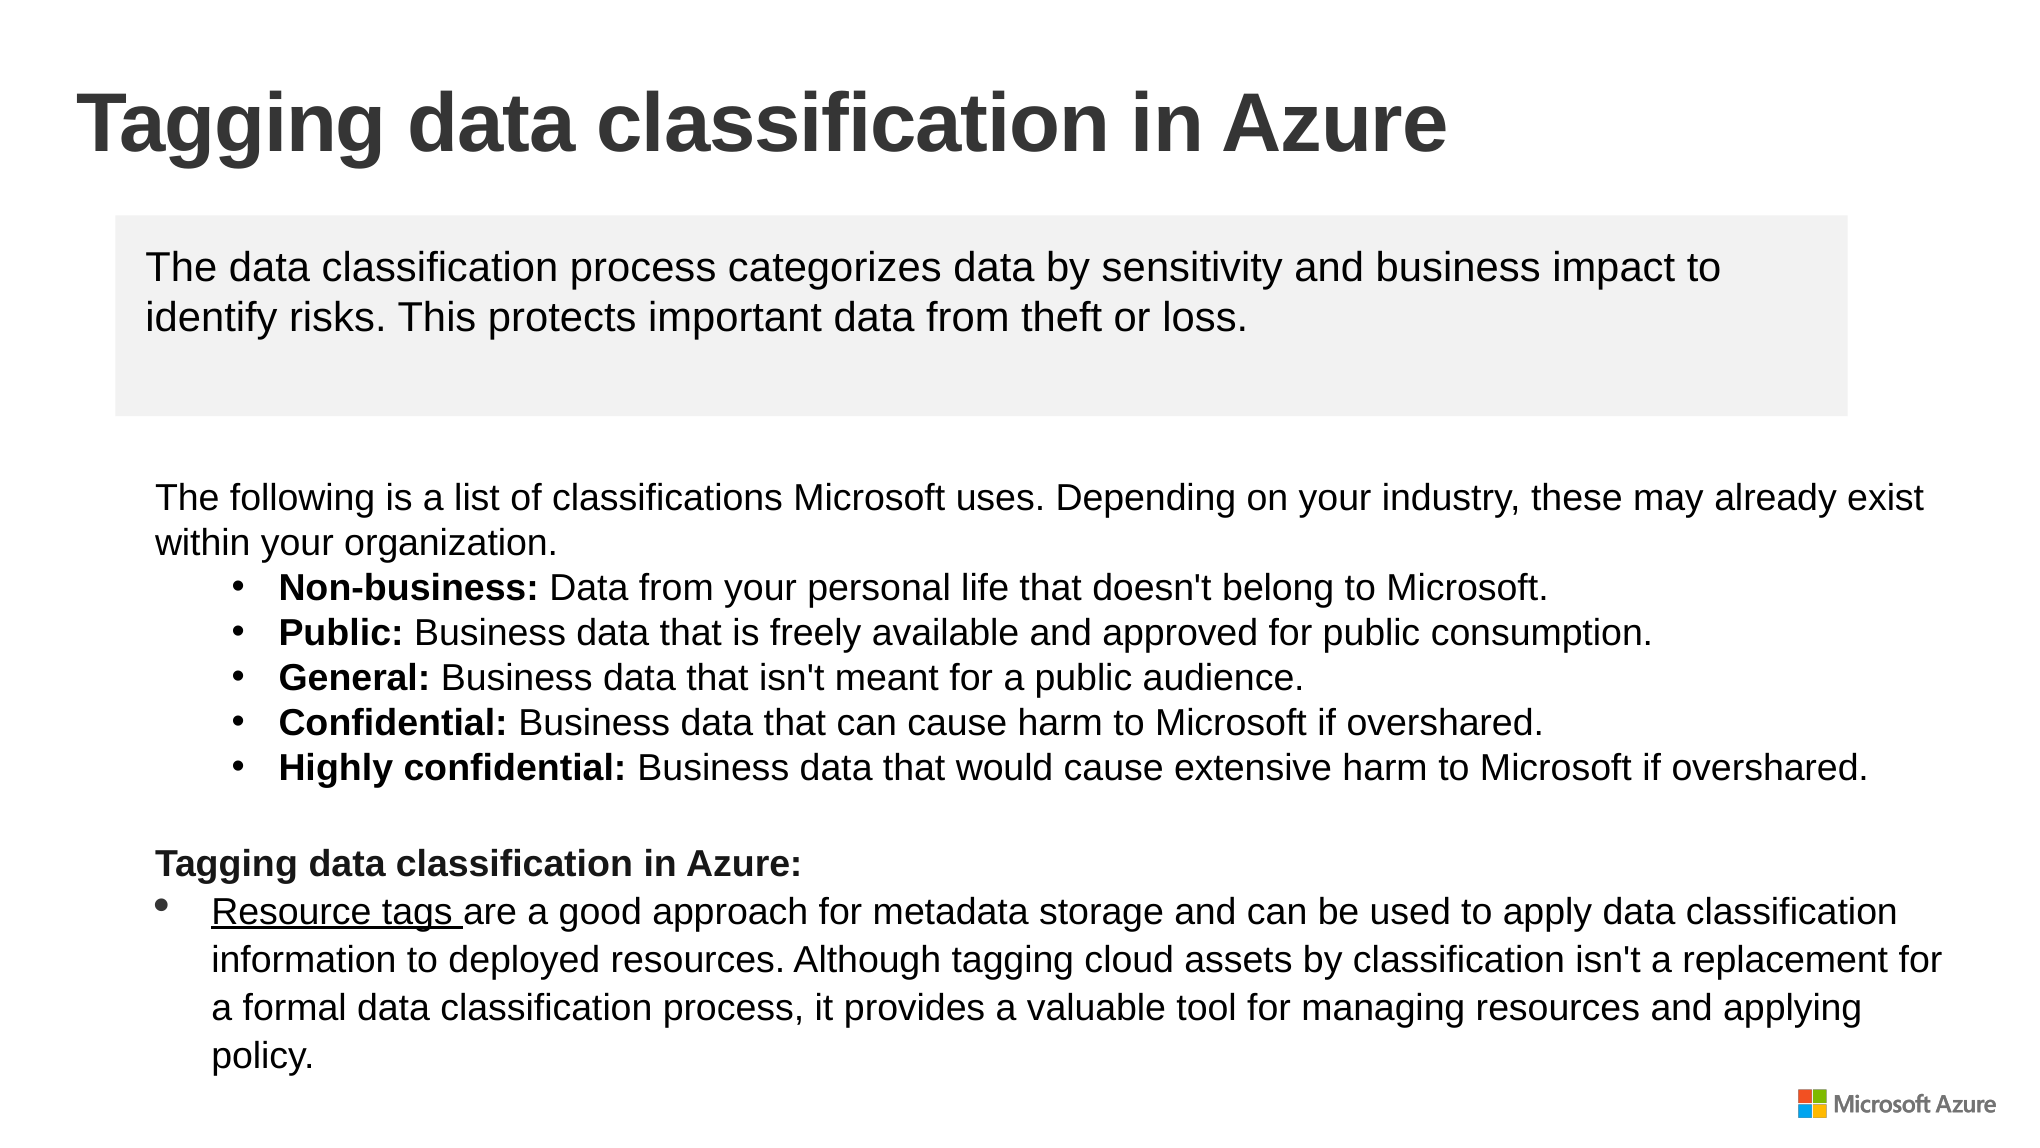

Tagging data classification in Azure
The data classification process categorizes data by sensitivity and business impact to identify risks. This protects important data from theft or loss.
The following is a list of classifications Microsoft uses. Depending on your industry, these may already exist within your organization.
Non-business: Data from your personal life that doesn't belong to Microsoft.
Public: Business data that is freely available and approved for public consumption.
General: Business data that isn't meant for a public audience.
Confidential: Business data that can cause harm to Microsoft if overshared.
Highly confidential: Business data that would cause extensive harm to Microsoft if overshared.

Tagging data classification in Azure:
Resource tags are a good approach for metadata storage and can be used to apply data classification information to deployed resources. Although tagging cloud assets by classification isn't a replacement for a formal data classification process, it provides a valuable tool for managing resources and applying policy.